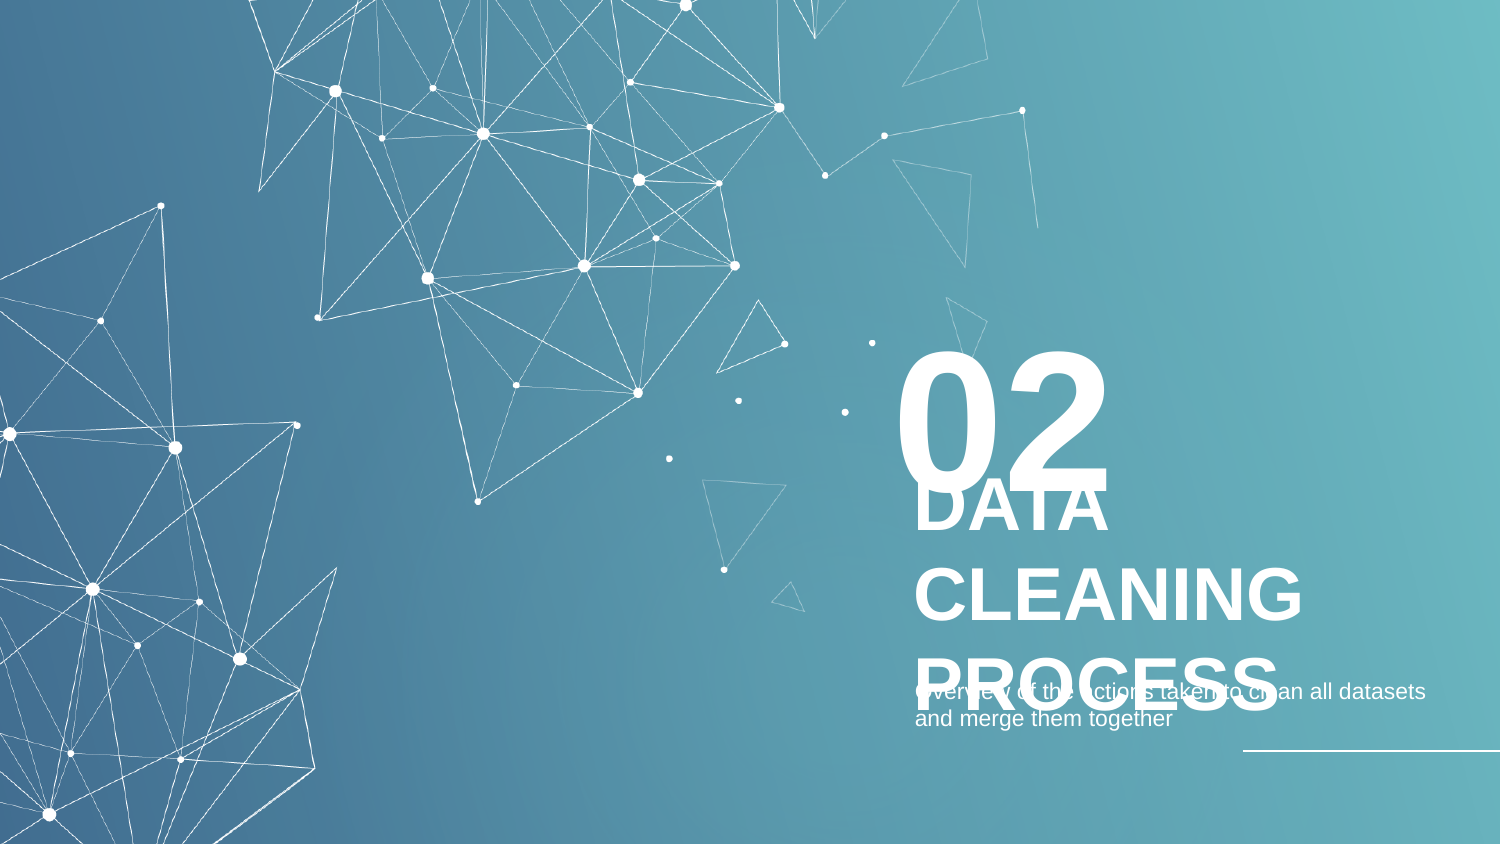

02
# DATA CLEANING PROCESS
Overview of the actions taken to clean all datasets and merge them together